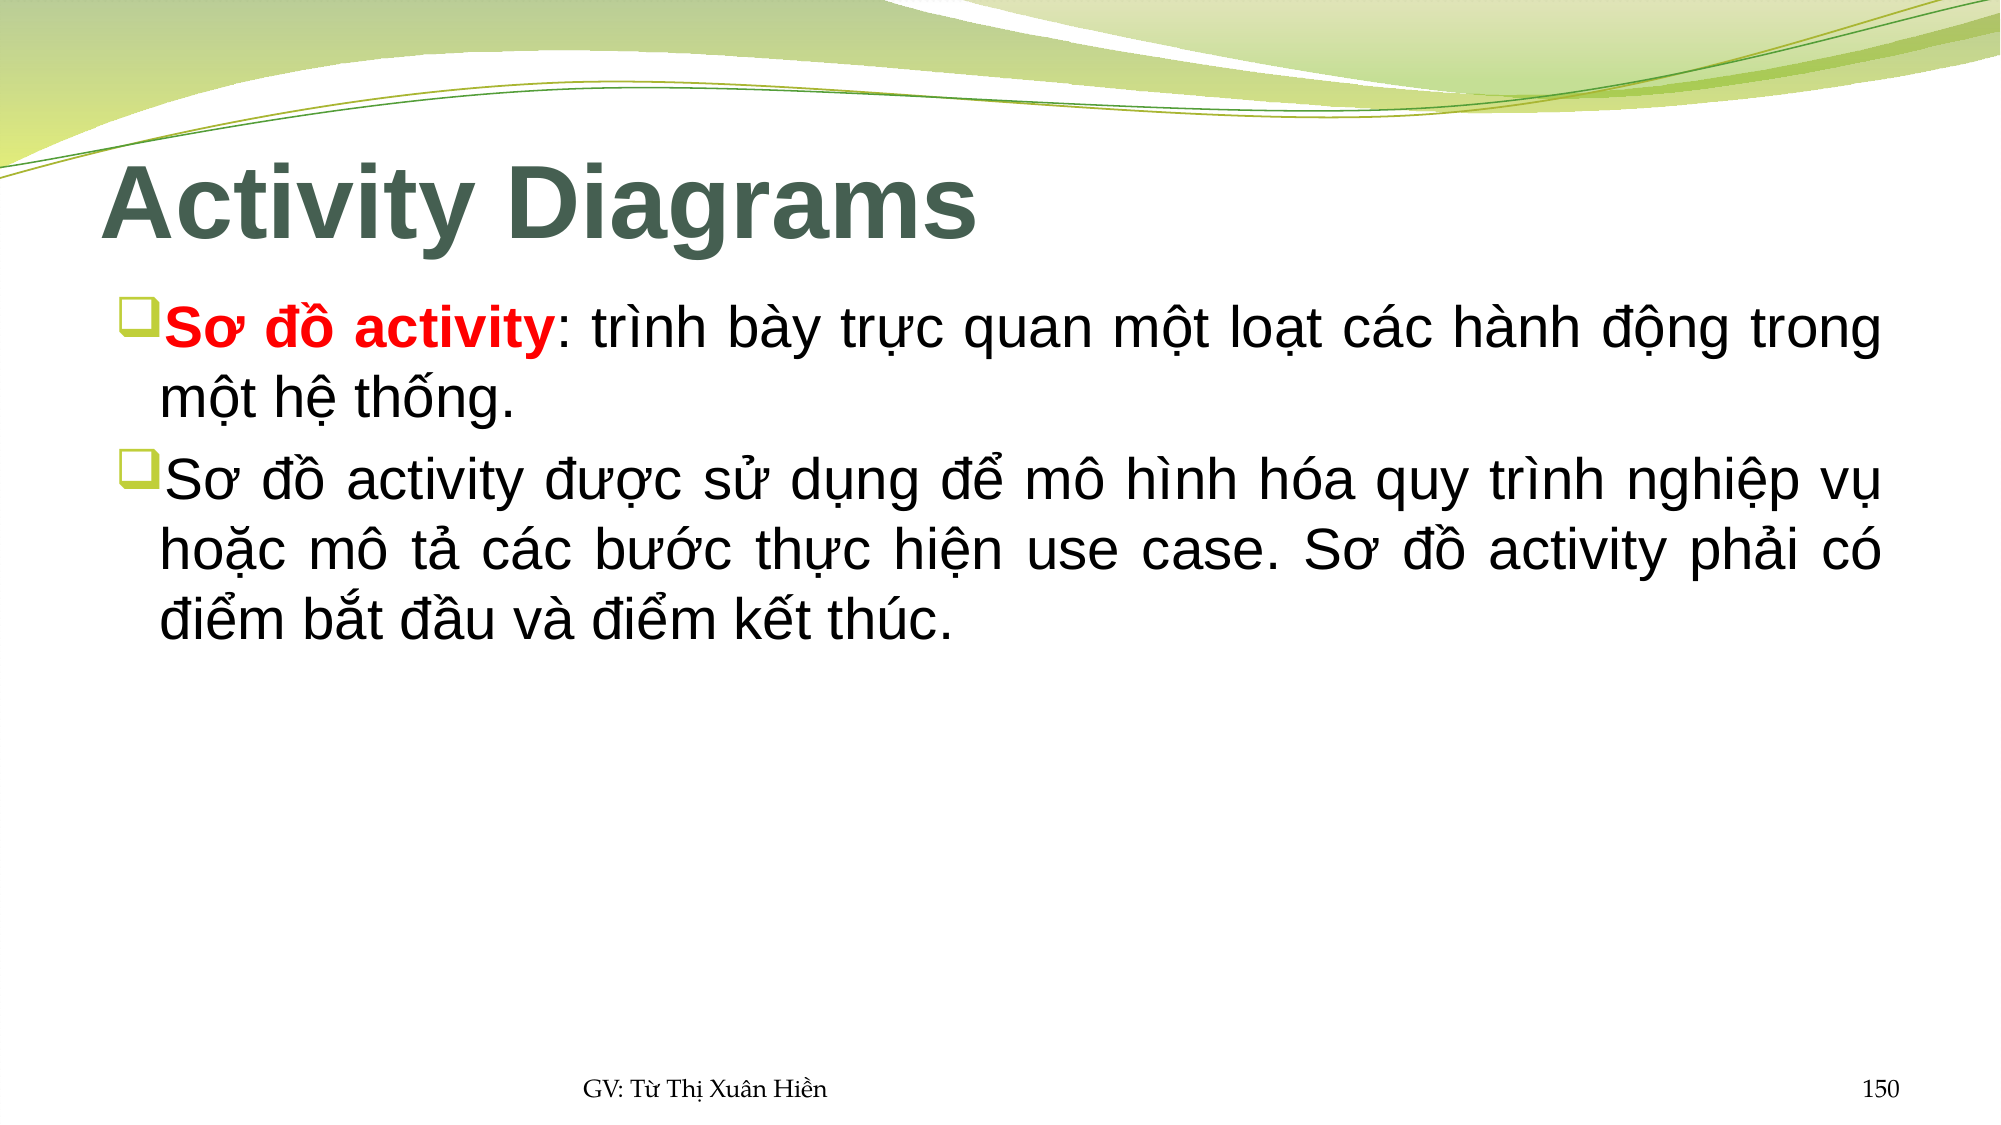

# Activity Diagrams
Sơ đồ activity: trình bày trực quan một loạt các hành động trong một hệ thống.
Sơ đồ activity được sử dụng để mô hình hóa quy trình nghiệp vụ hoặc mô tả các bước thực hiện use case. Sơ đồ activity phải có điểm bắt đầu và điểm kết thúc.

GV: Từ Thị Xuân Hiền
150